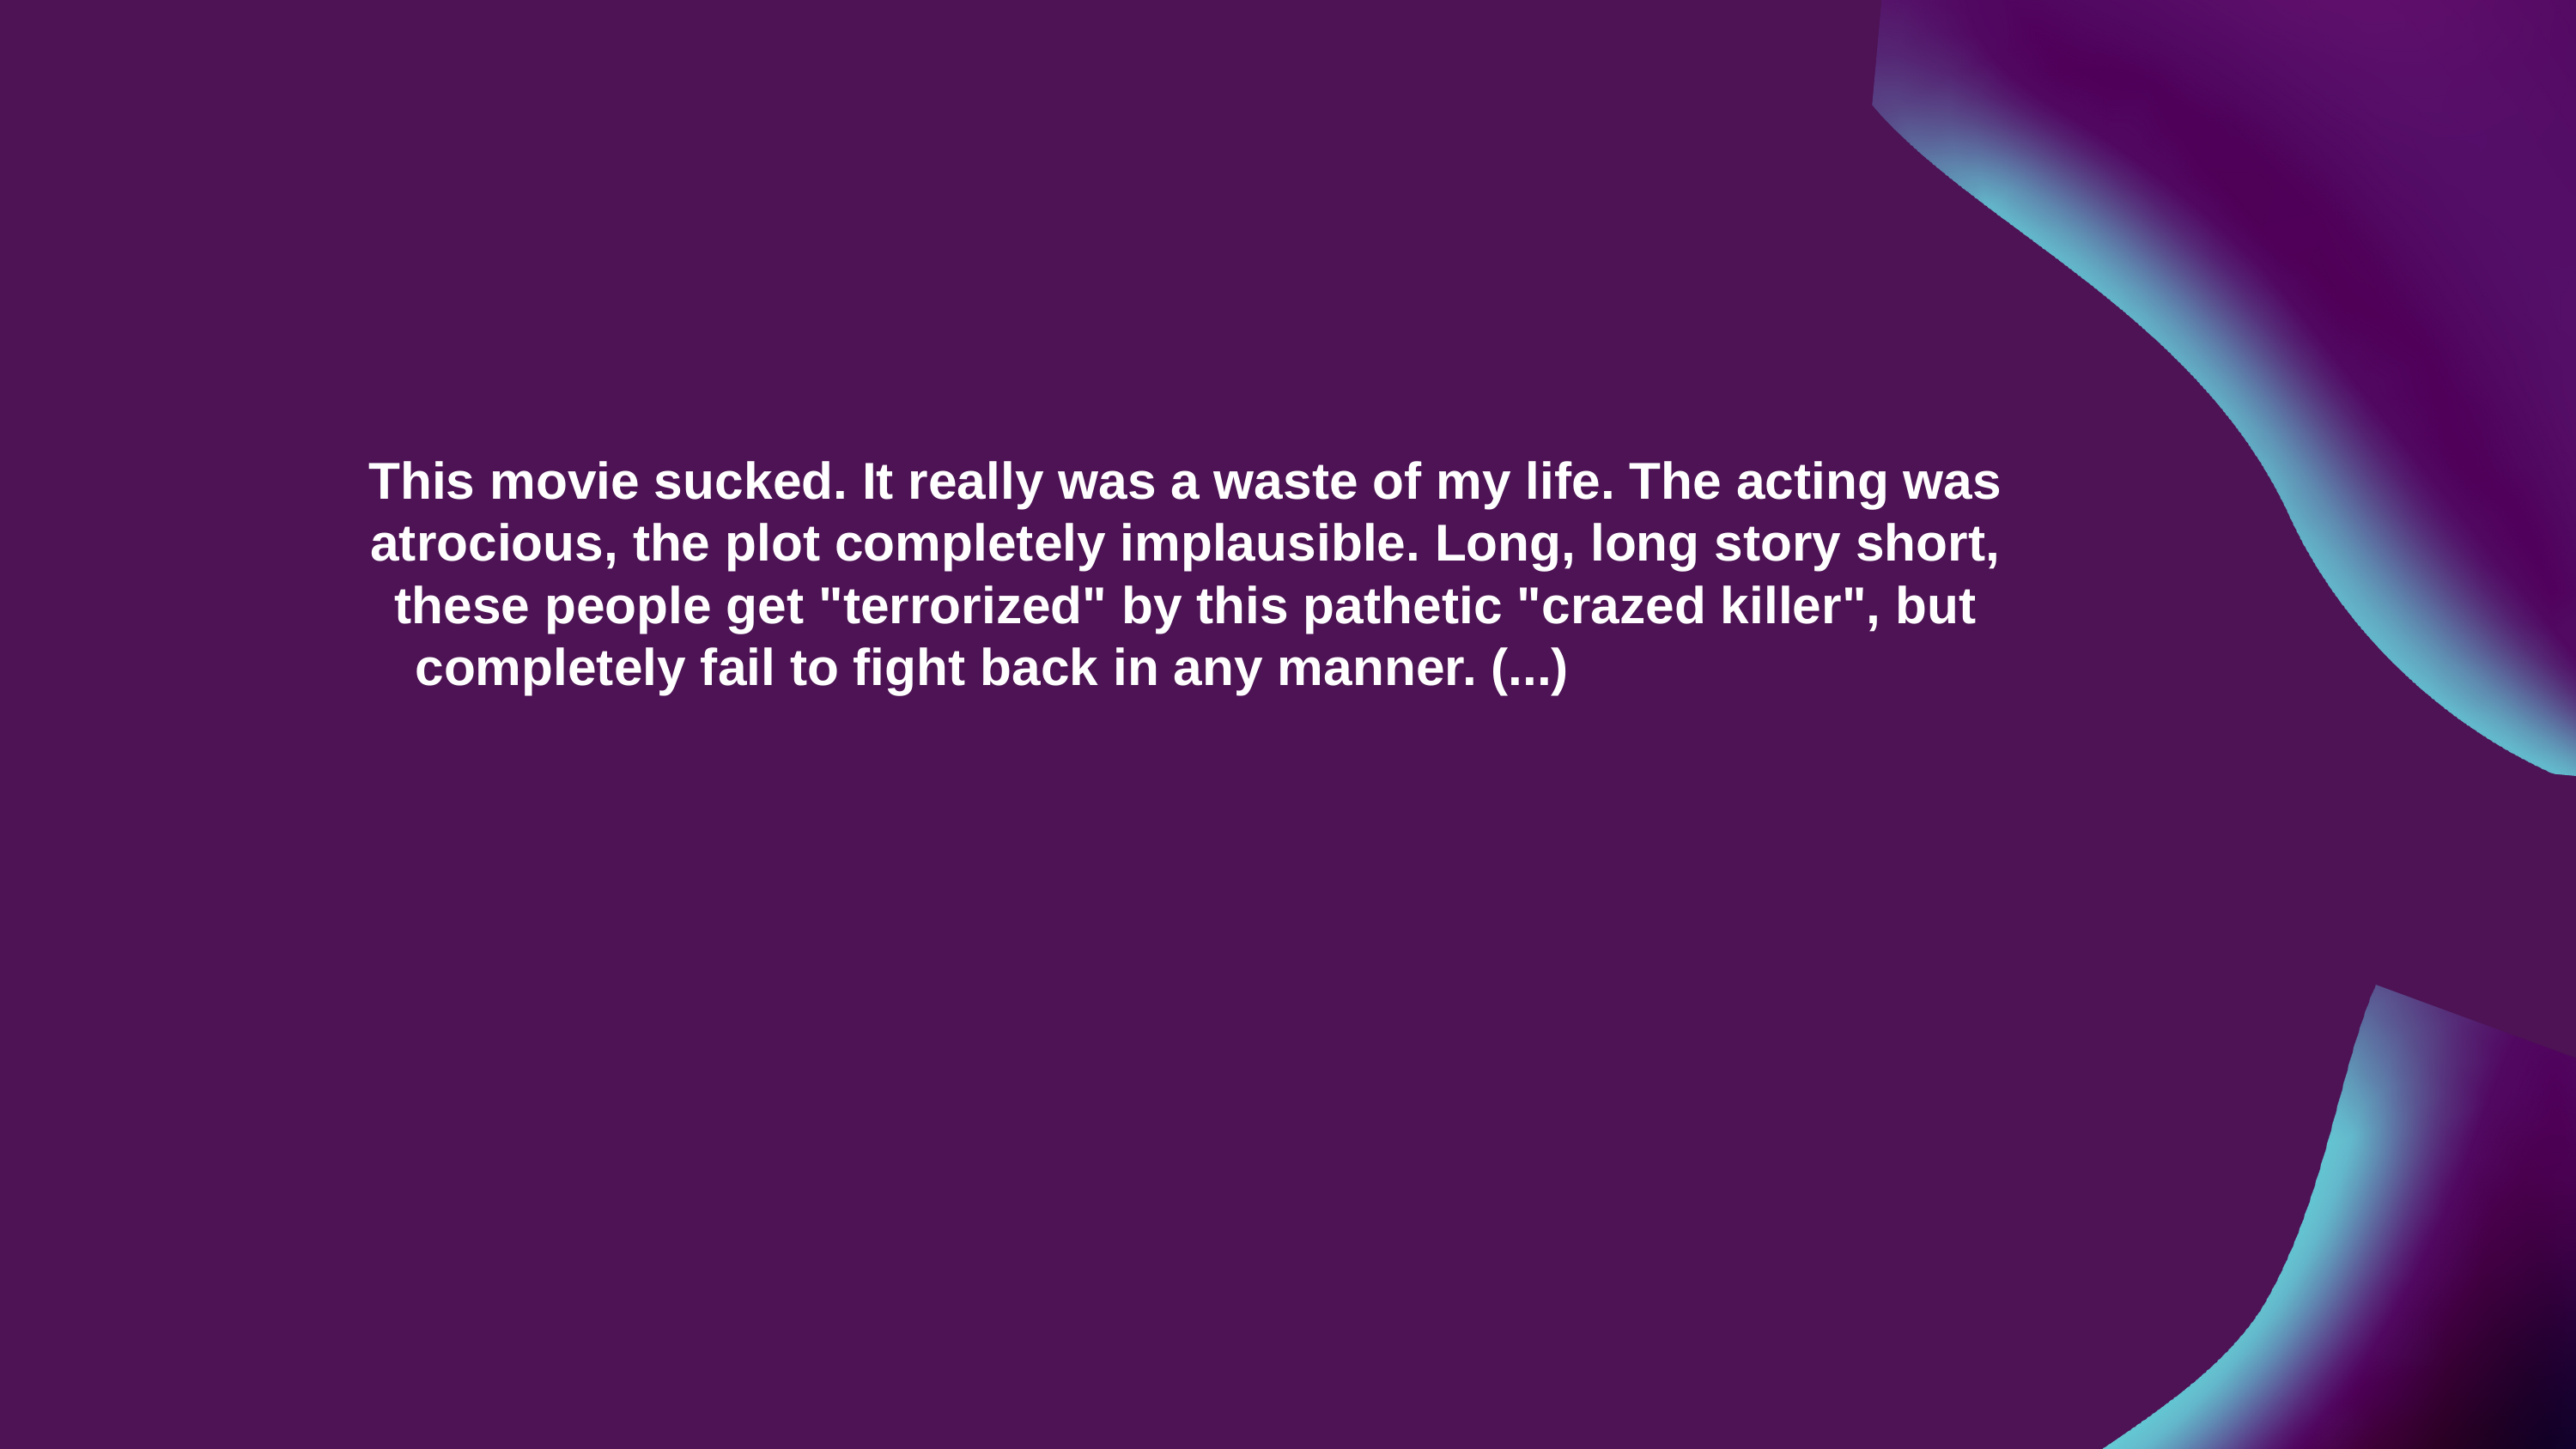

This movie sucked. It really was a waste of my life. The acting was atrocious, the plot completely implausible. Long, long story short, these people get "terrorized" by this pathetic "crazed killer", but completely fail to fight back in any manner. (...) Like I said, this movie sucks. A complete joke. Don't let your girlfriend talk you into watching it.
1/10

400
students